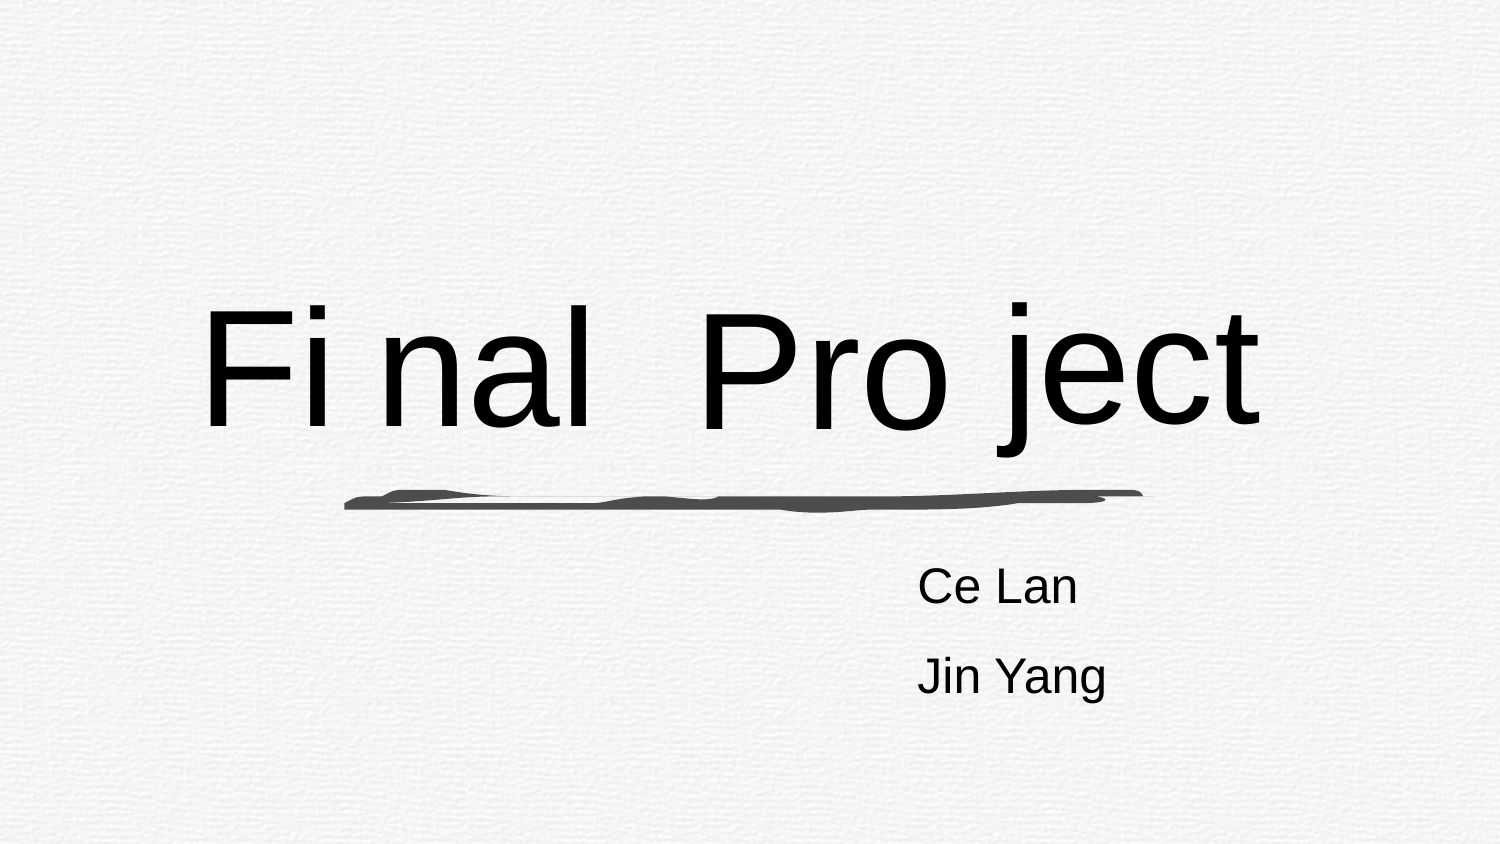

ject
Fi
nal
Pro

Ce Lan
Jin Yang